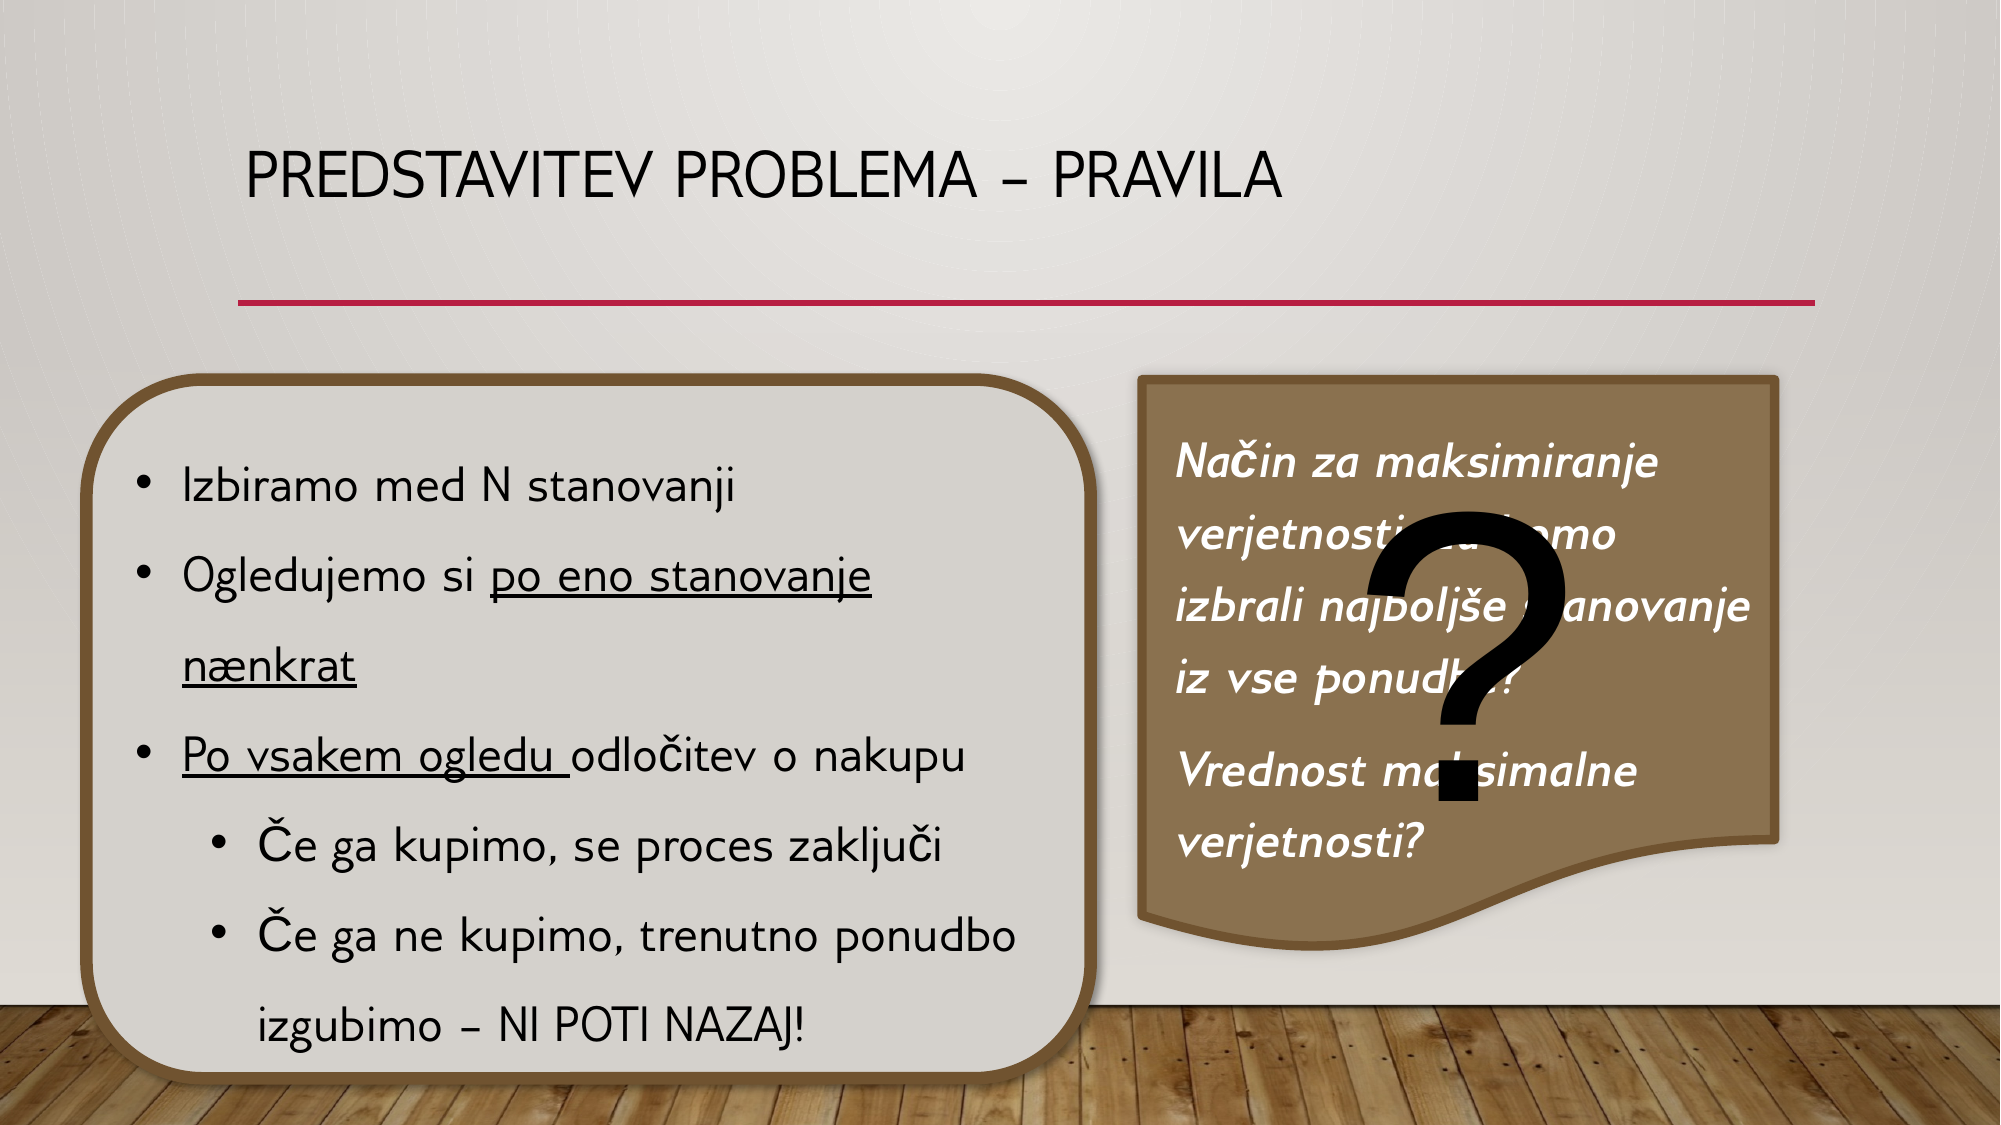

# Predstavitev problema – pravila
Izbiramo med N stanovanji
Ogledujemo si po eno stanovanje naenkrat
Po vsakem ogledu odločitev o nakupu
Če ga kupimo, se proces zaključi
Če ga ne kupimo, trenutno ponudbo izgubimo – NI POTI NAZAJ!

?
Način za maksimiranje verjetnosti, da bomo izbrali najboljše stanovanje iz vse ponudbe?
Vrednost maksimalne verjetnosti?